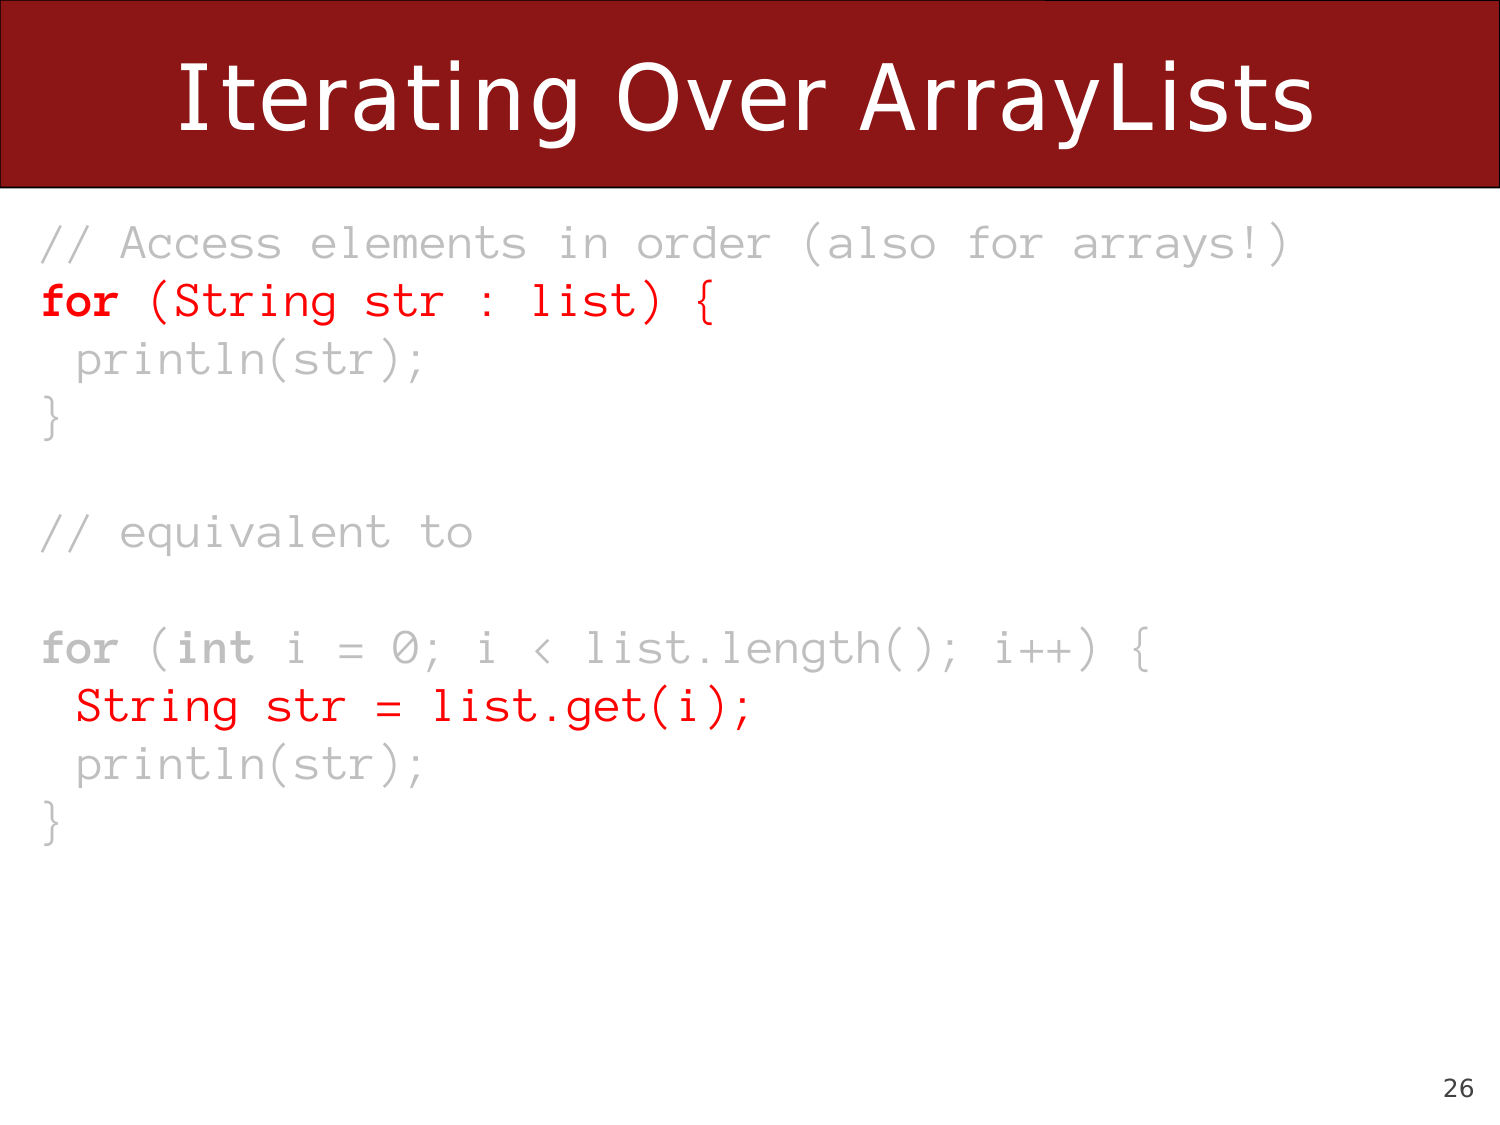

# Iterating Over ArrayLists
// Access elements in order (also for arrays!)
for (String str : list) {
	println(str);
}

// equivalent to

for (int i = 0; i < list.length(); i++) {
	String str = list.get(i);
	println(str);
}